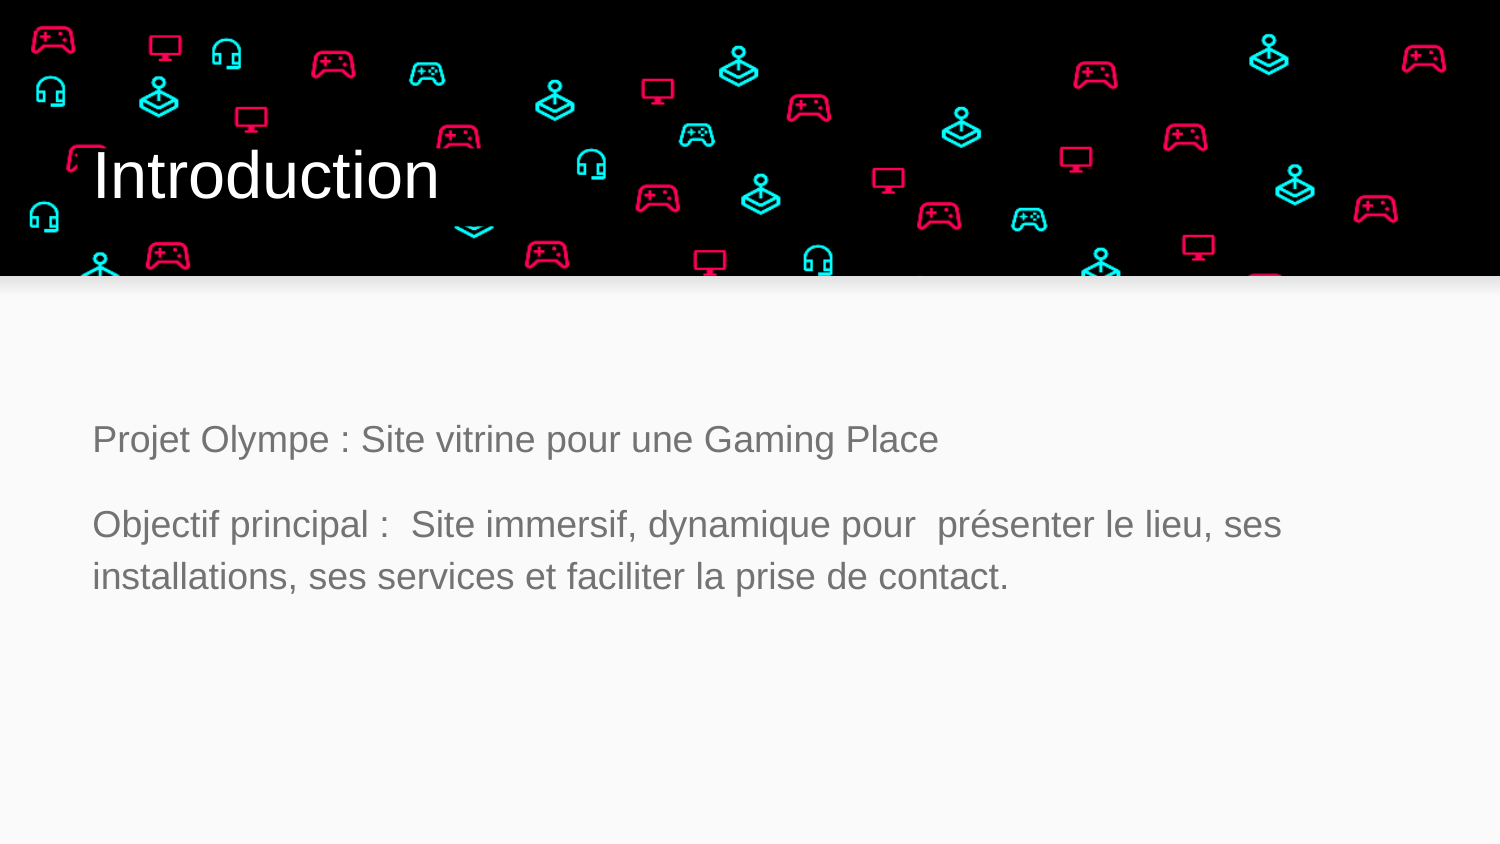

# Introduction

Projet Olympe : Site vitrine pour une Gaming Place
Objectif principal :  Site immersif, dynamique pour  présenter le lieu, ses installations, ses services et faciliter la prise de contact.